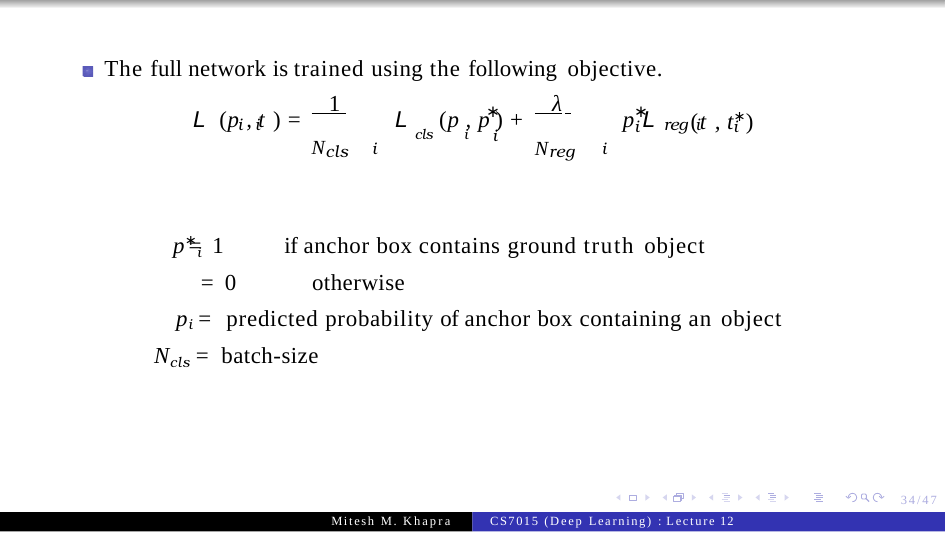

The full network is trained using the following objective.

   1
Ncls

   λ
∗
∗
L (p , t ) =
L	(p , p ) +
p L
(t , t∗)
i i
reg i
cls	i	i
i
i
Nreg
i	i
p∗i          = 1	if anchor box contains ground truth object
= 0	otherwise
pi = predicted probability of anchor box containing an object
Ncls = batch-size
34/47

Mitesh M. Khapra
CS7015 (Deep Learning) : Lecture 12